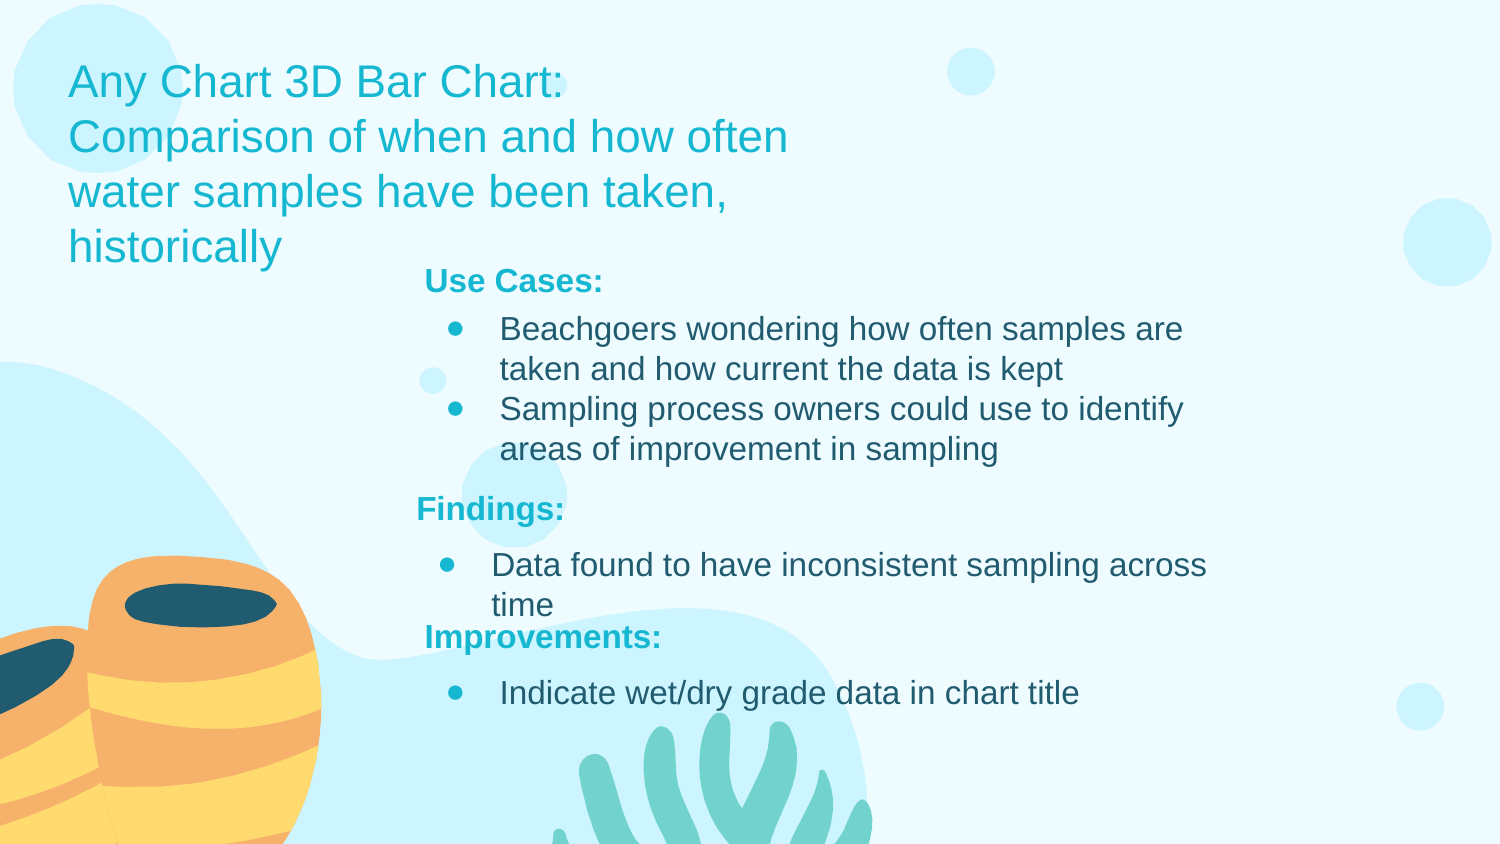

# Any Chart 3D Bar Chart: Comparison of when and how often water samples have been taken, historically
Use Cases:
Beachgoers wondering how often samples are taken and how current the data is kept
Sampling process owners could use to identify areas of improvement in sampling
Findings:
Data found to have inconsistent sampling across time

Improvements:
Indicate wet/dry grade data in chart title